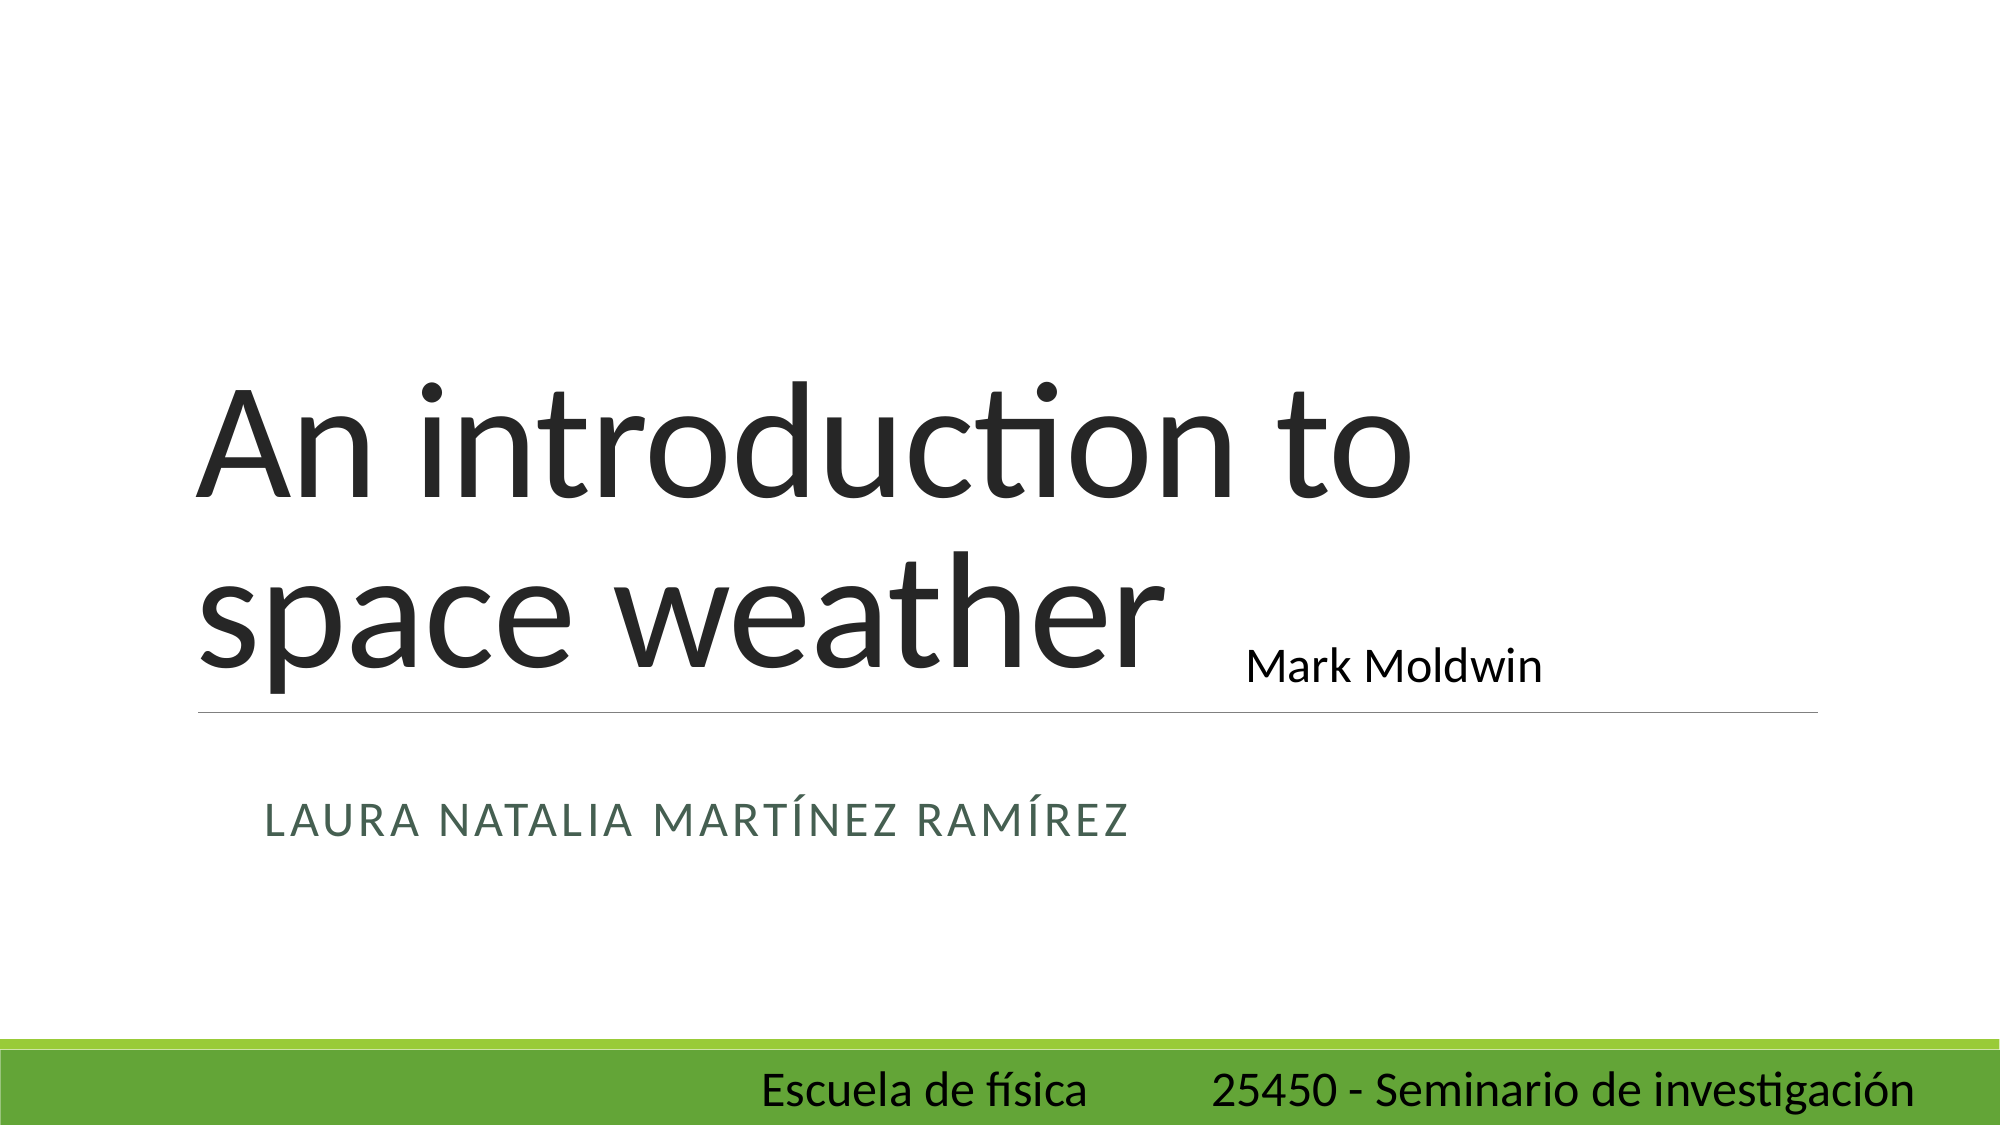

# An introduction to space weather
Mark Moldwin
Laura Natalia Martínez Ramírez
Escuela de física	25450 - Seminario de investigación